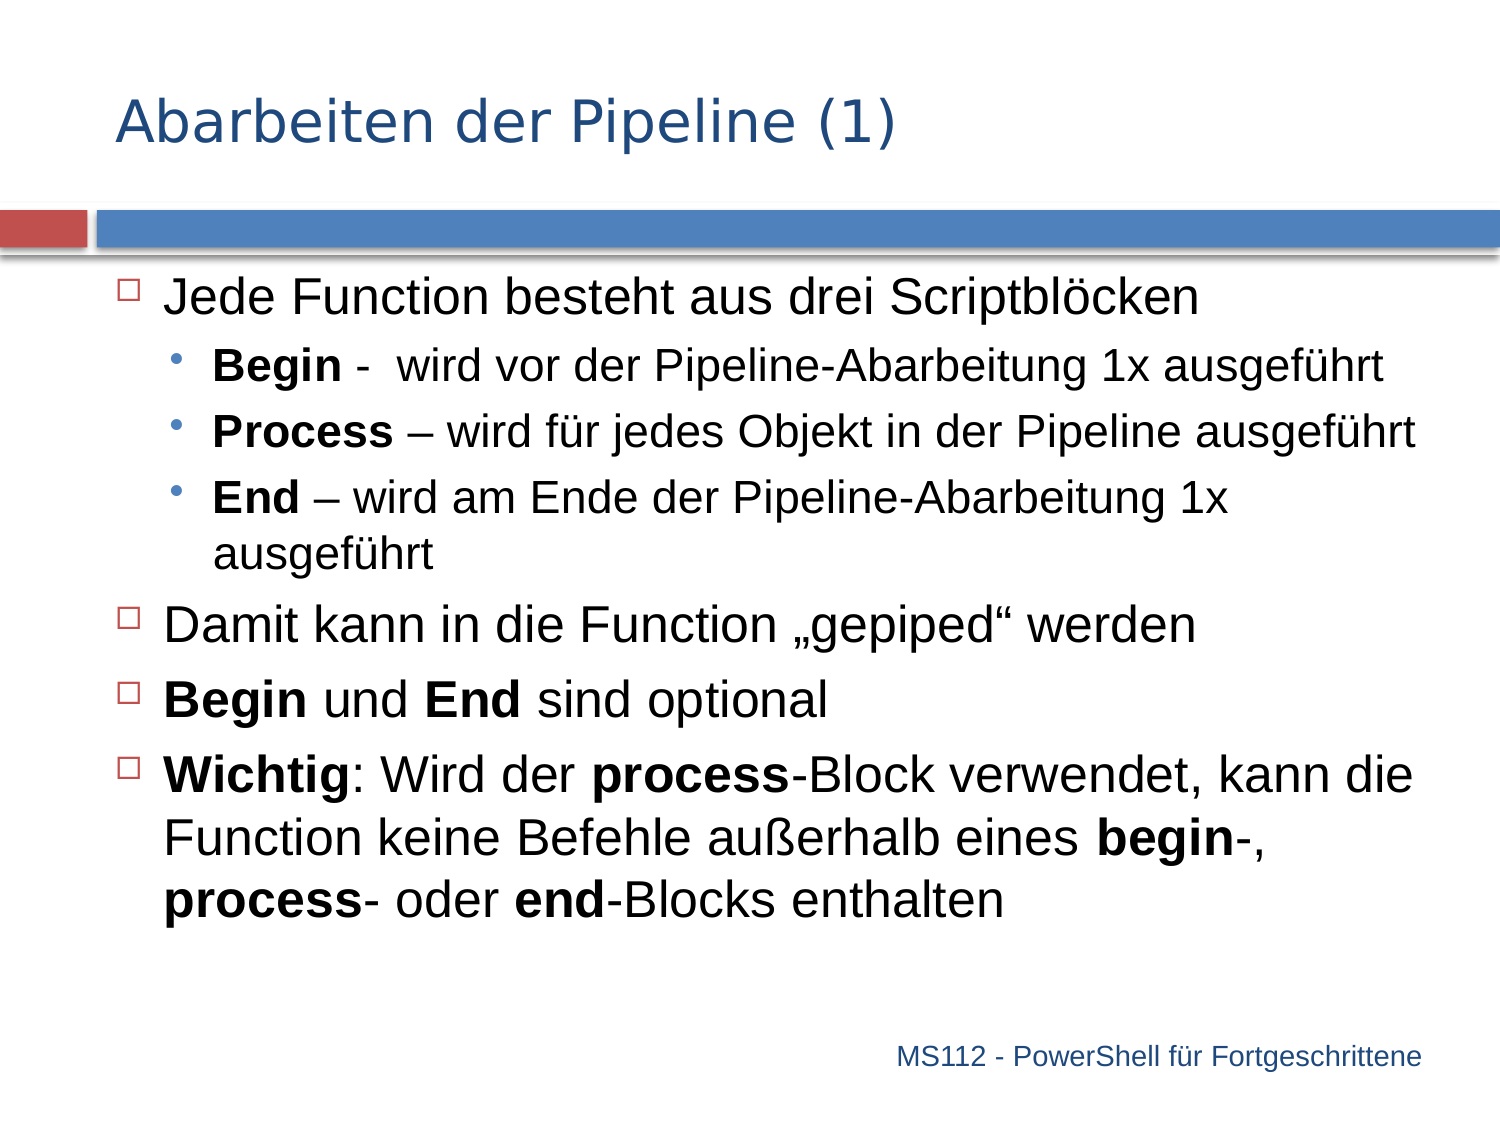

# Abarbeiten der Pipeline (1)
Jede Function besteht aus drei Scriptblöcken
Begin -  wird vor der Pipeline-Abarbeitung 1x ausgeführt
Process – wird für jedes Objekt in der Pipeline ausgeführt
End – wird am Ende der Pipeline-Abarbeitung 1x ausgeführt
Damit kann in die Function „gepiped“ werden
Begin und End sind optional
Wichtig: Wird der process-Block verwendet, kann die Function keine Befehle außerhalb eines begin-, process- oder end-Blocks enthalten
MS112 - PowerShell für Fortgeschrittene